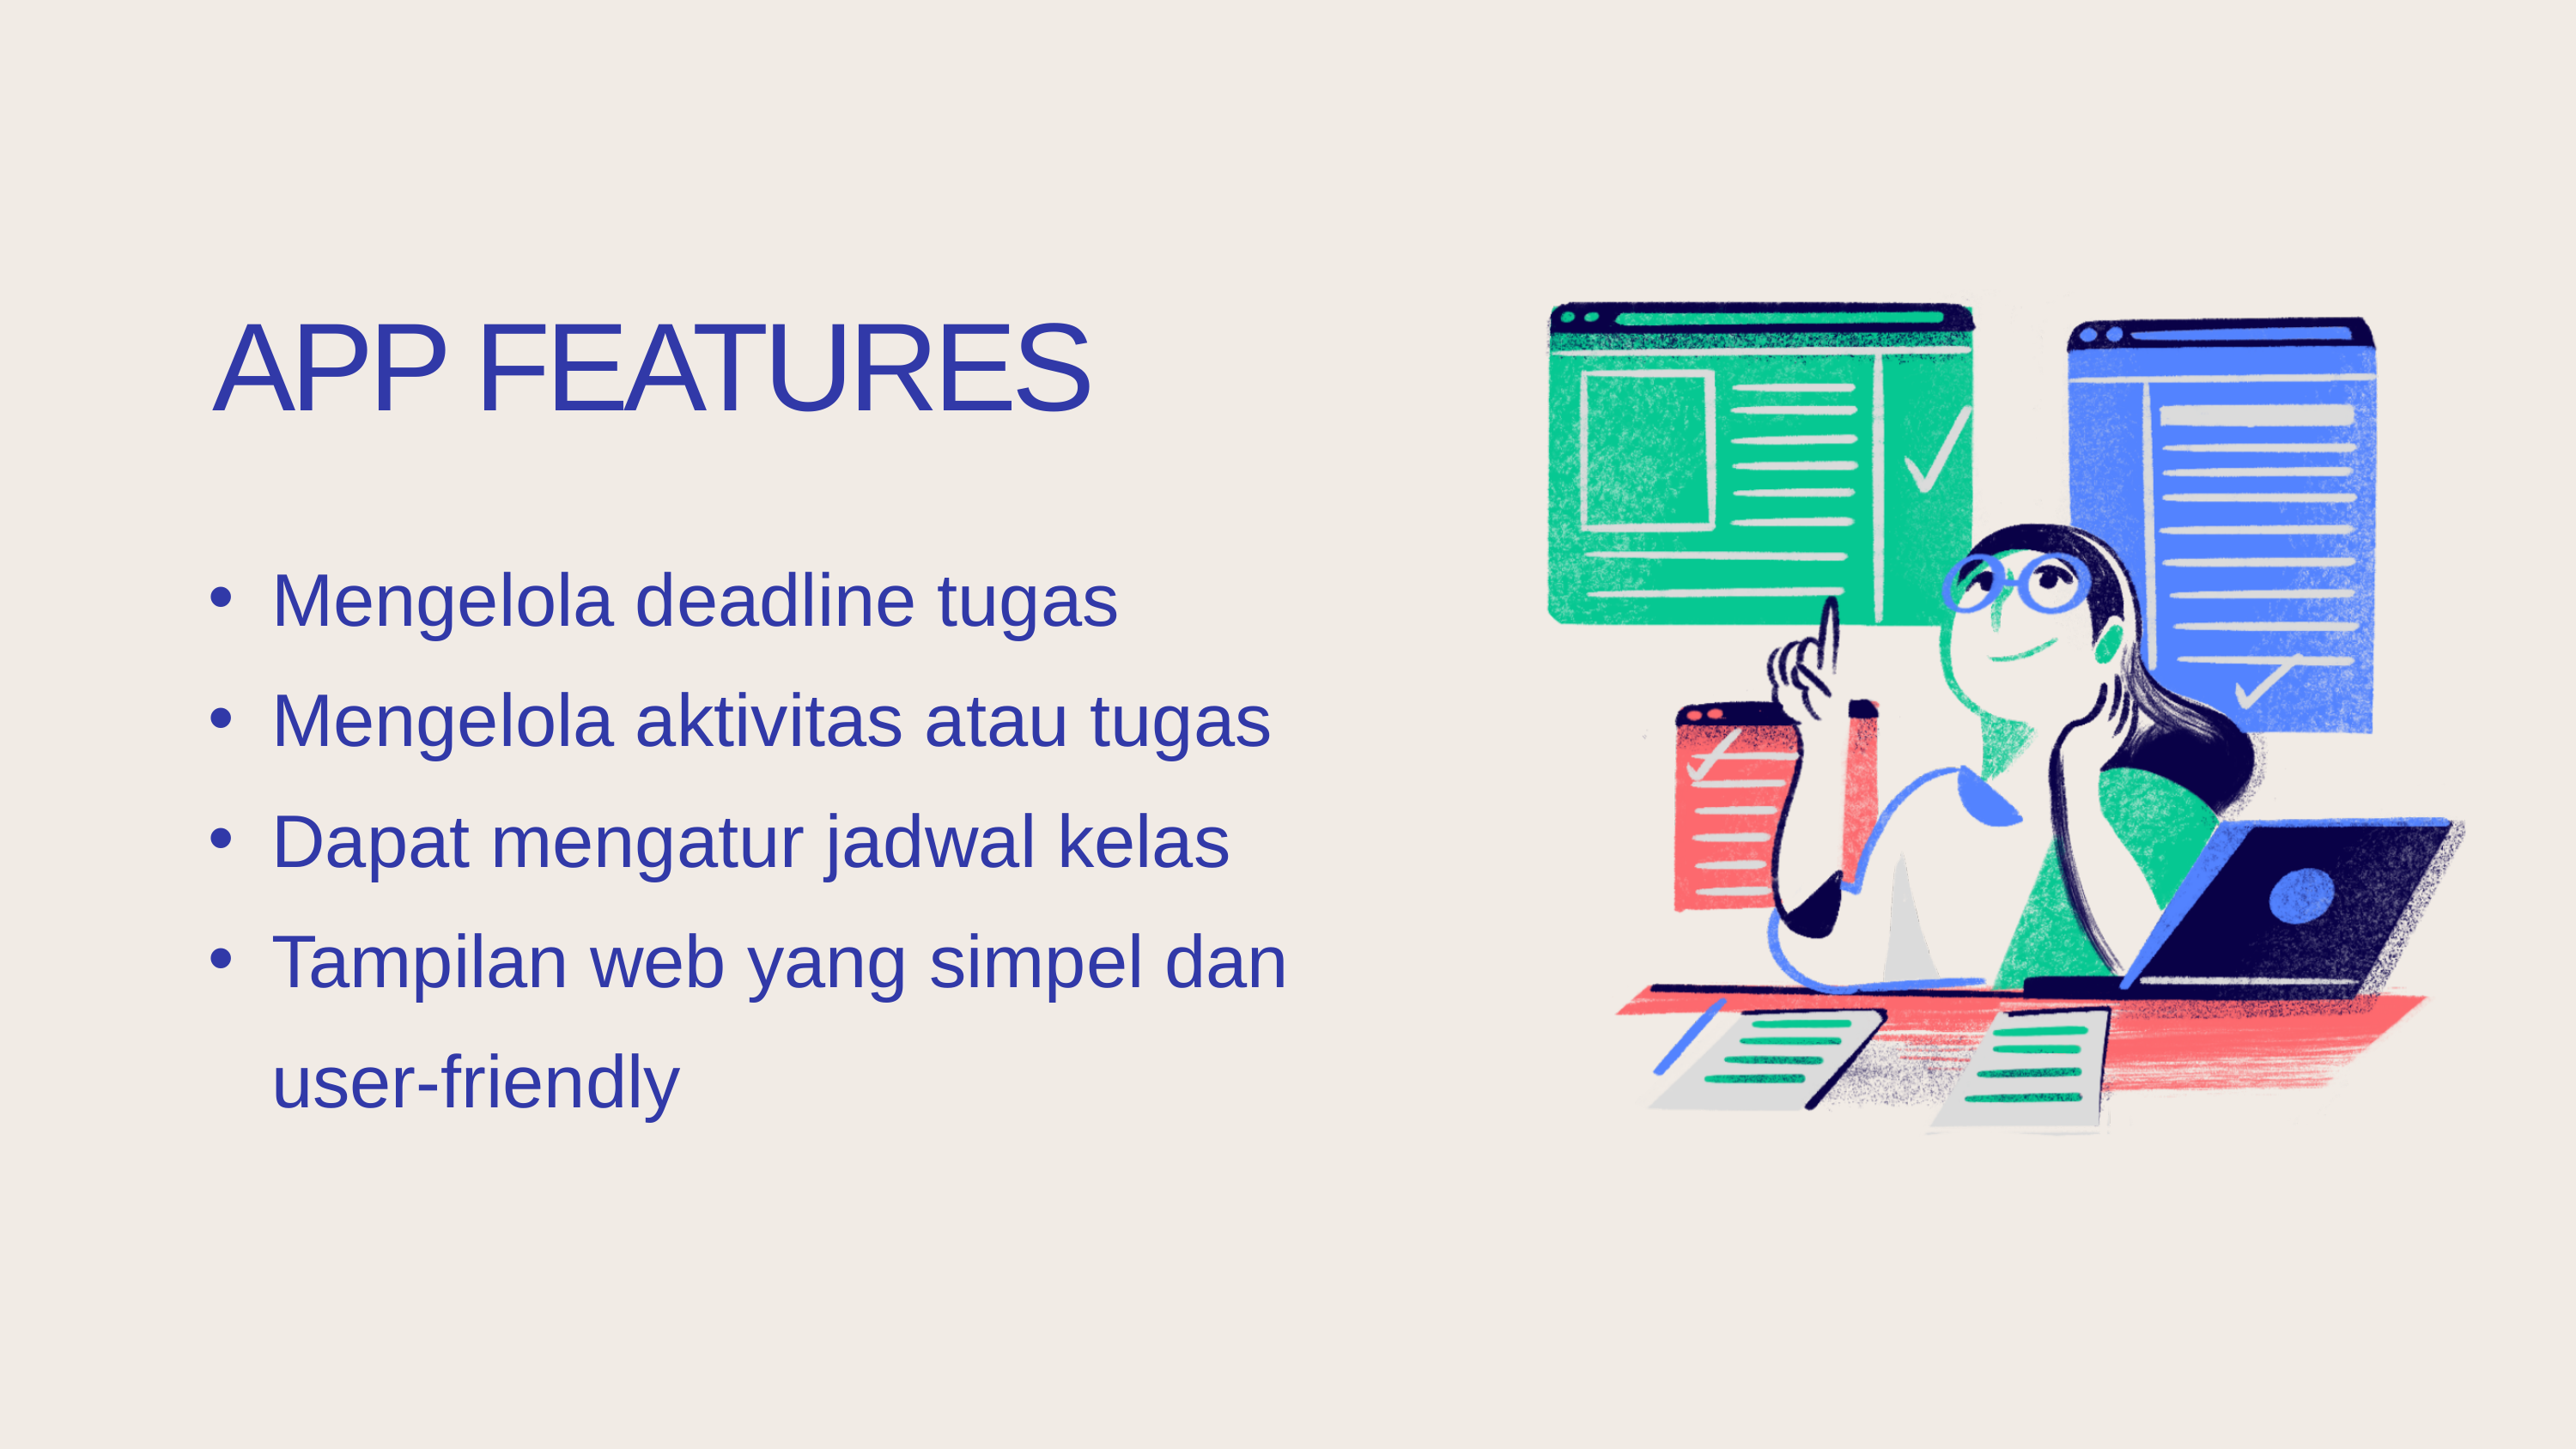

APP FEATURES
Mengelola deadline tugas
Mengelola aktivitas atau tugas
Dapat mengatur jadwal kelas
Tampilan web yang simpel dan user-friendly